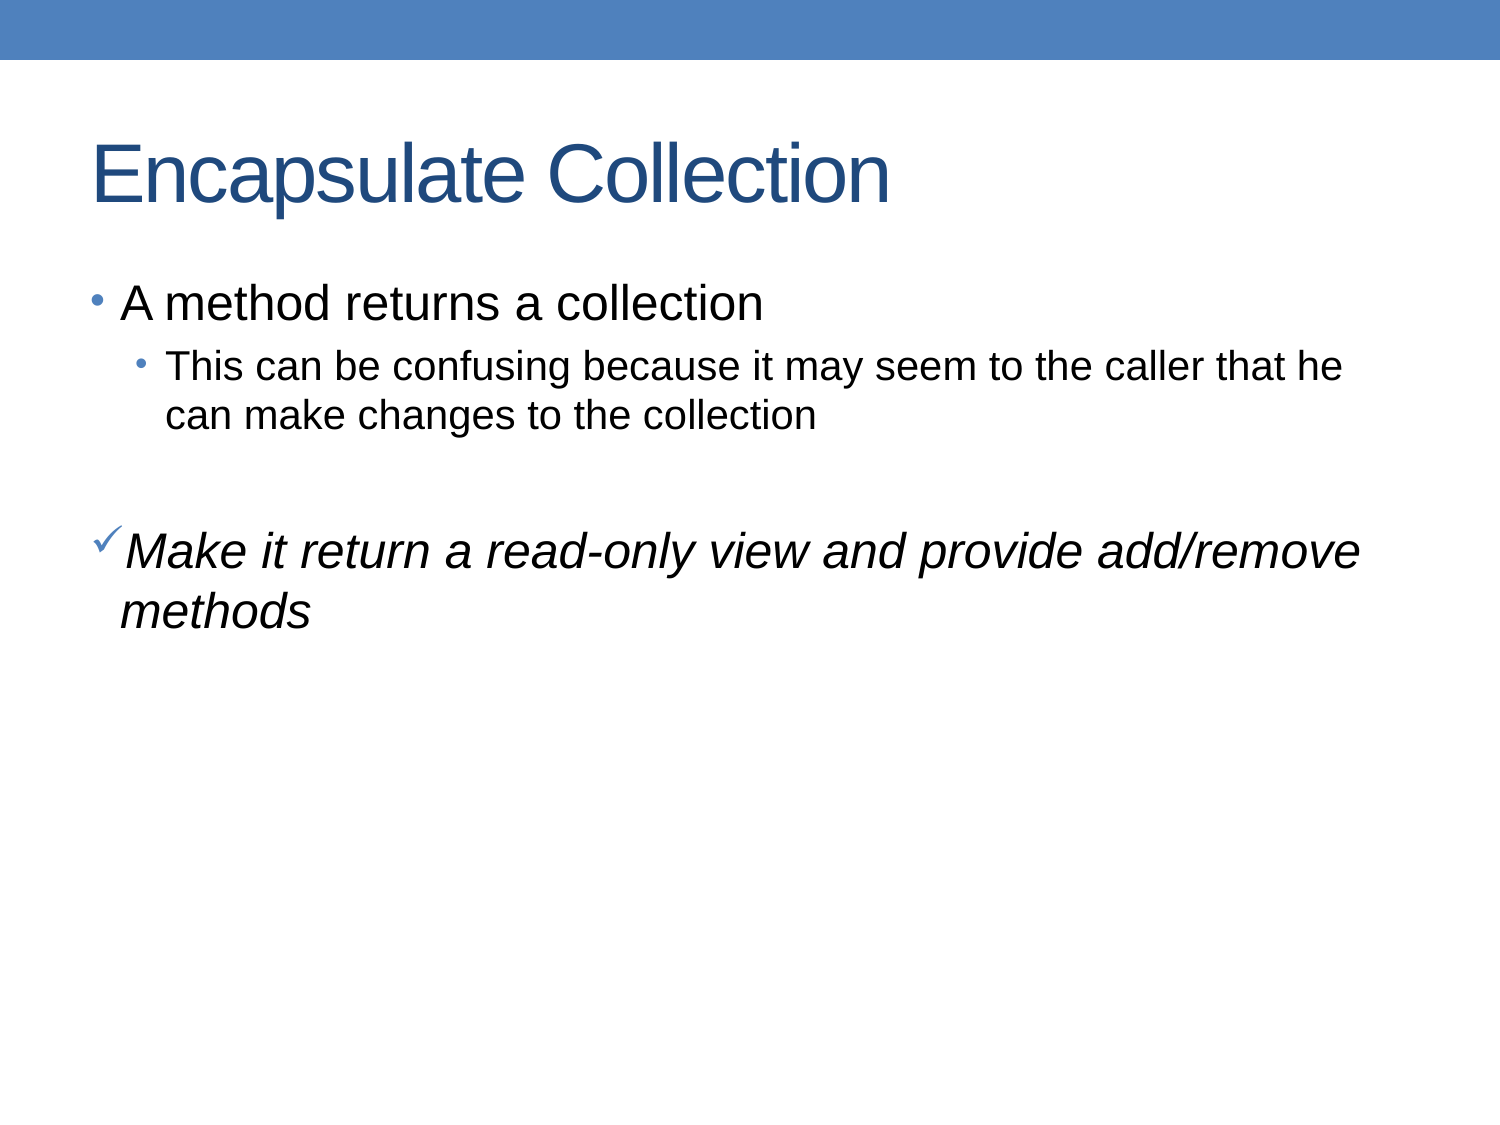

79
# Encapsulate Collection
A method returns a collection
This can be confusing because it may seem to the caller that he can make changes to the collection

Make it return a read-only view and provide add/remove methods